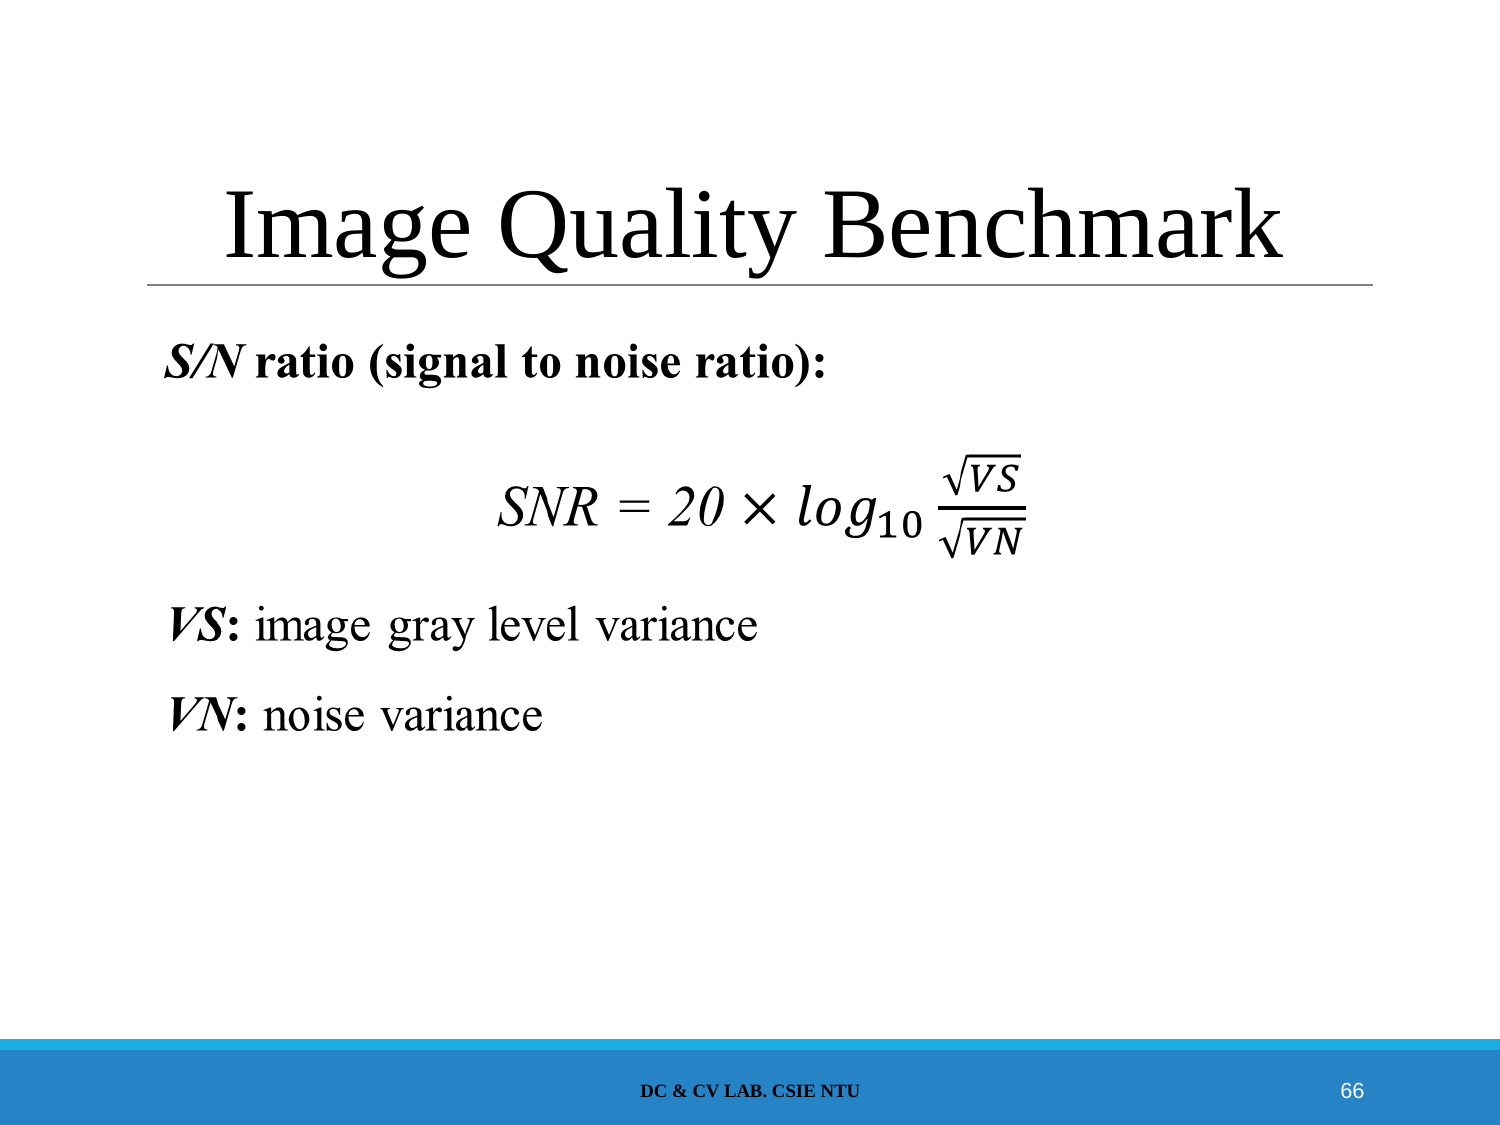

# Image Quality Benchmark

DC & CV LAB. CSIE NTU
66